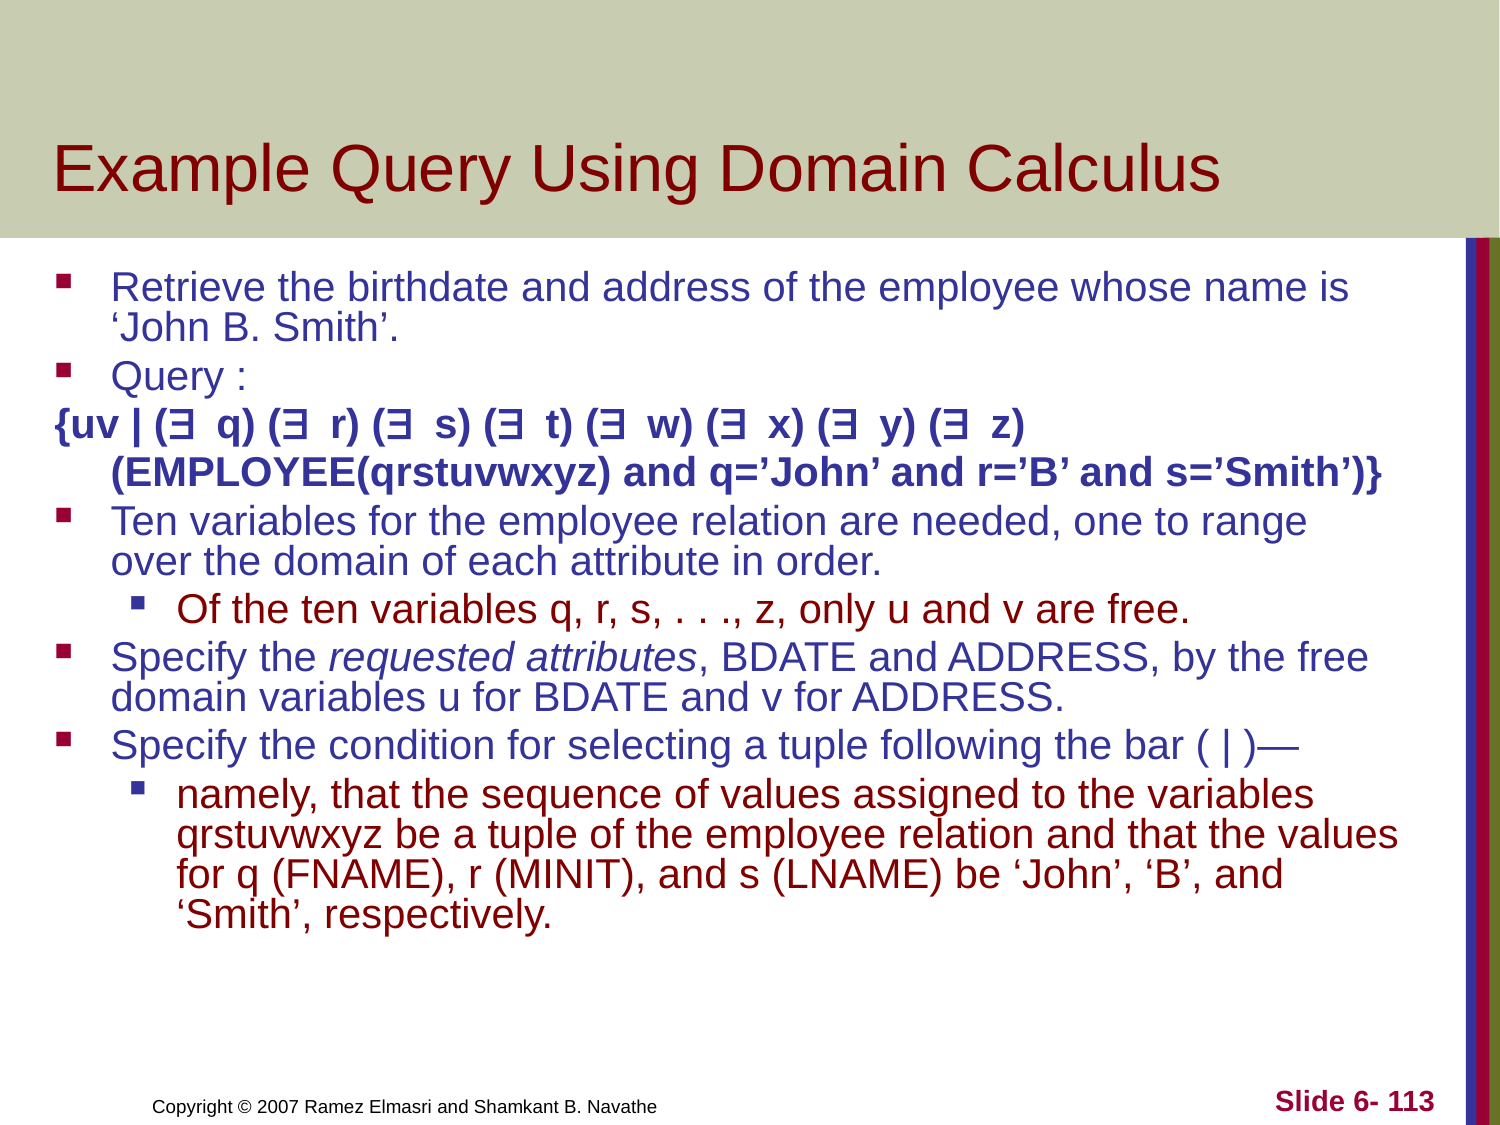

# Example Query Using Domain Calculus
Retrieve the birthdate and address of the employee whose name is ‘John B. Smith’.
Query :
{uv | (∃ q) (∃ r) (∃ s) (∃ t) (∃ w) (∃ x) (∃ y) (∃ z)
	(EMPLOYEE(qrstuvwxyz) and q=’John’ and r=’B’ and s=’Smith’)}
Ten variables for the employee relation are needed, one to range over the domain of each attribute in order.
Of the ten variables q, r, s, . . ., z, only u and v are free.
Specify the requested attributes, BDATE and ADDRESS, by the free domain variables u for BDATE and v for ADDRESS.
Specify the condition for selecting a tuple following the bar ( | )—
namely, that the sequence of values assigned to the variables qrstuvwxyz be a tuple of the employee relation and that the values for q (FNAME), r (MINIT), and s (LNAME) be ‘John’, ‘B’, and ‘Smith’, respectively.
Slide 6- 113